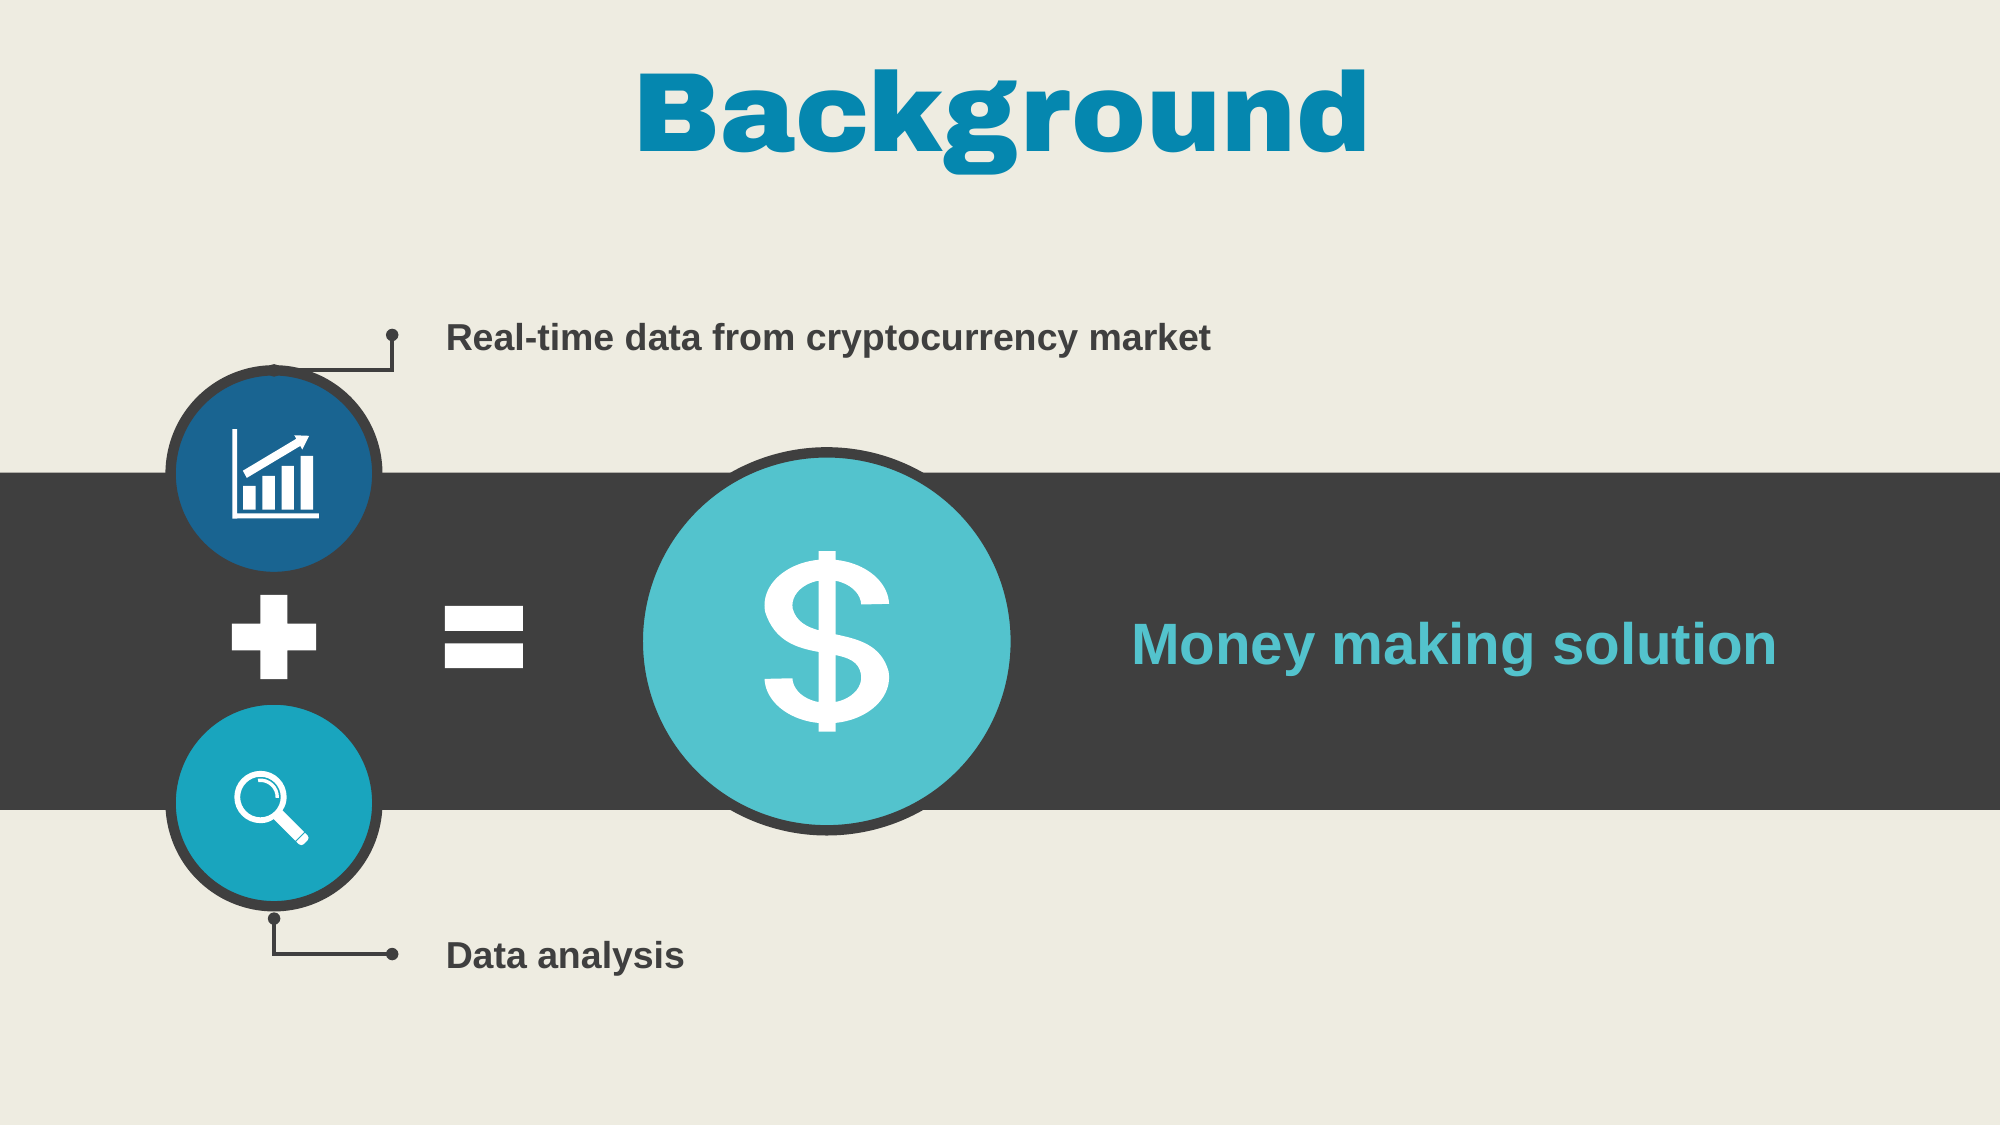

Background
Real-time data from cryptocurrency market

Money making solution

Data analysis